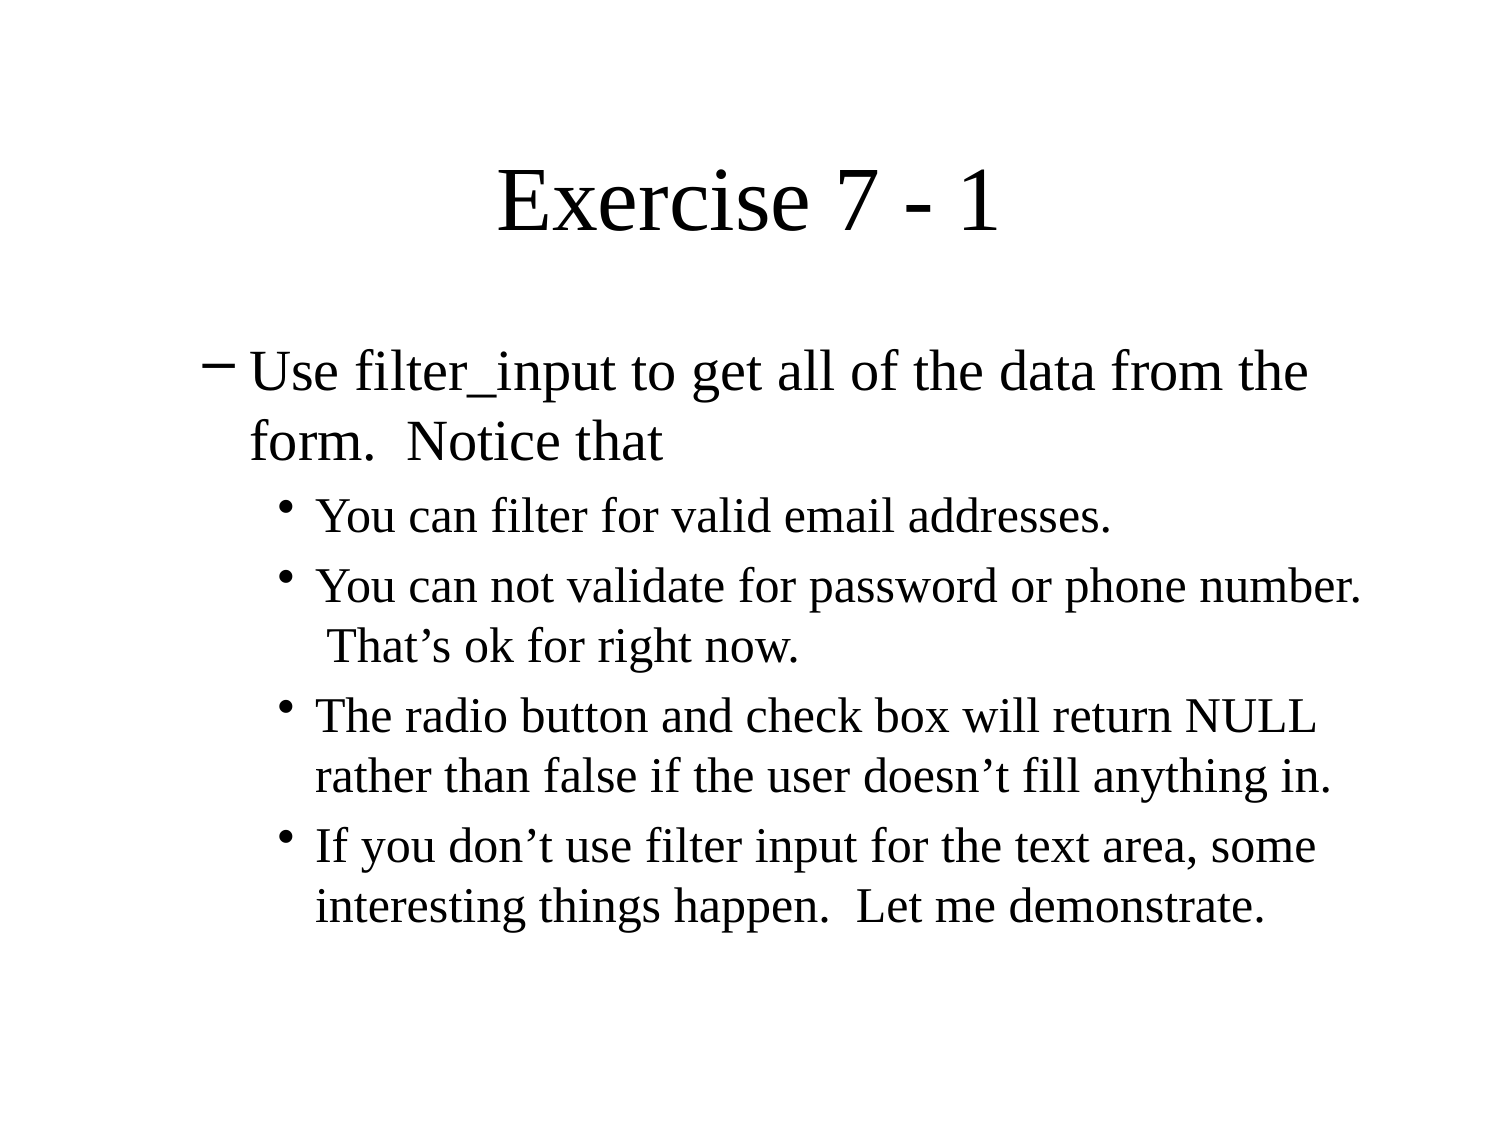

# Exercise 7 - 1
Use filter_input to get all of the data from the form.  Notice that
You can filter for valid email addresses.
You can not validate for password or phone number.  That’s ok for right now.
The radio button and check box will return NULL rather than false if the user doesn’t fill anything in.
If you don’t use filter input for the text area, some interesting things happen.  Let me demonstrate.